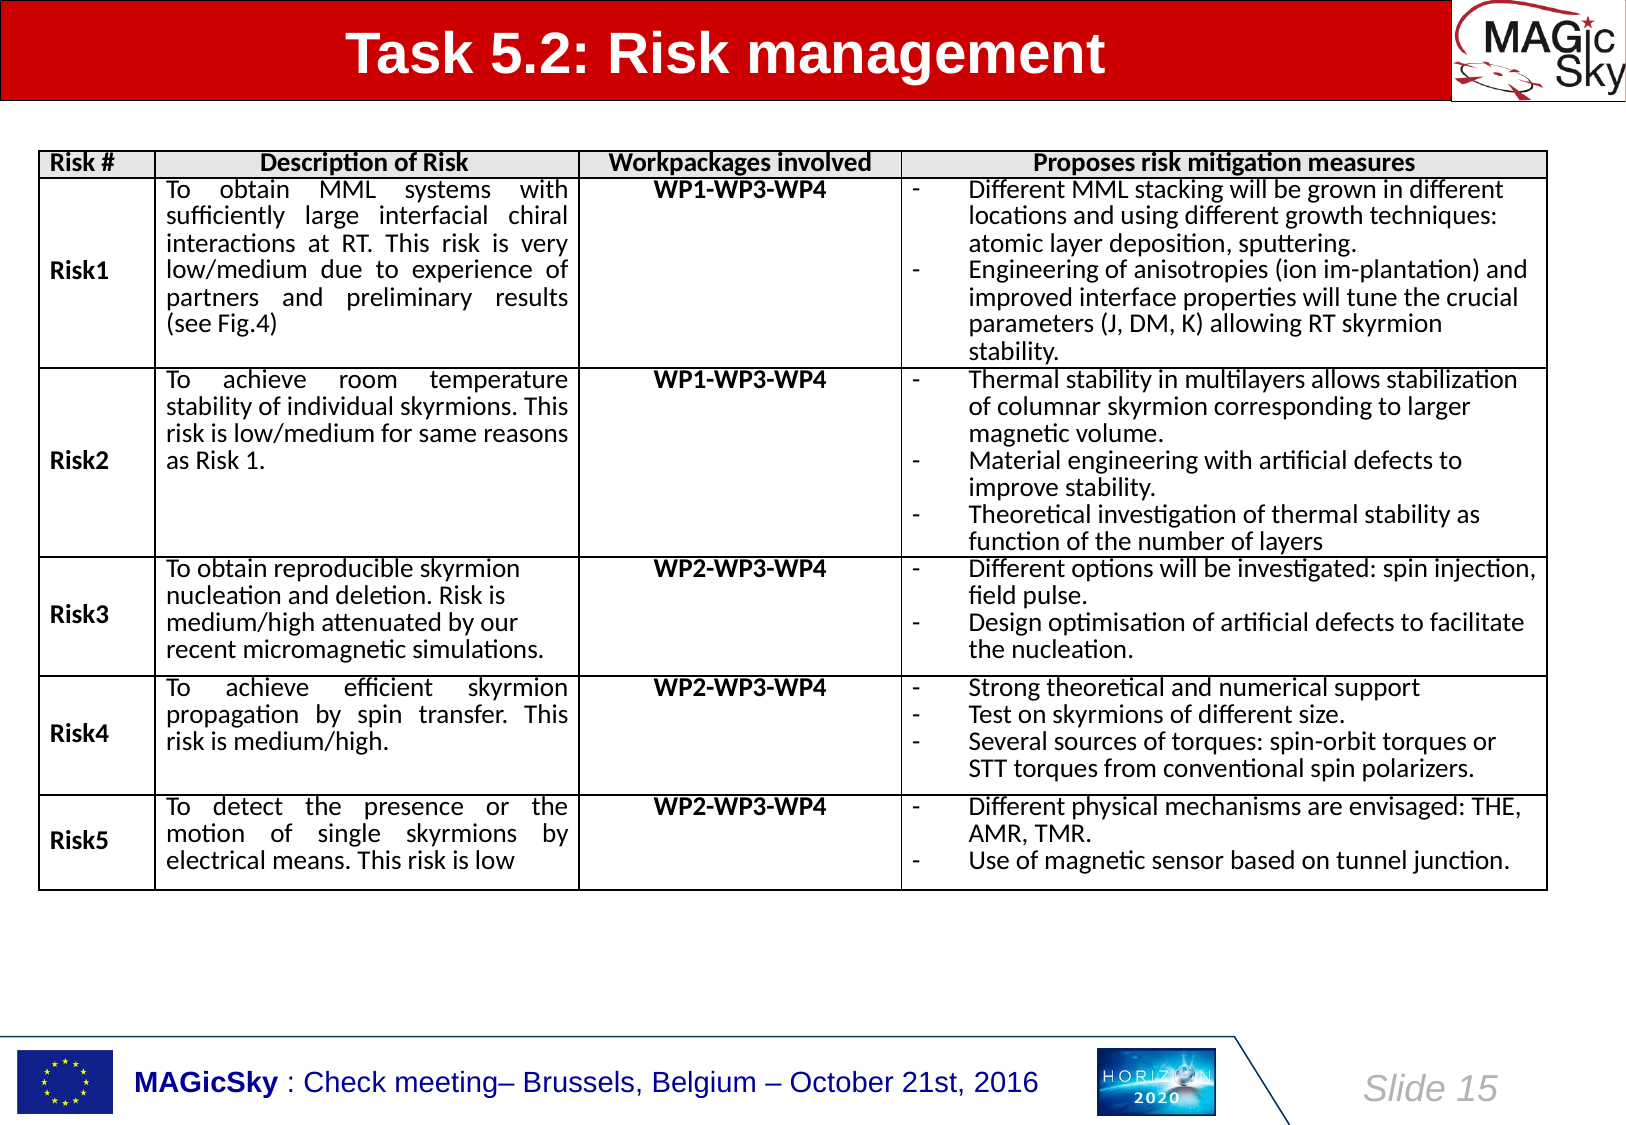

# Task 5.2: Risk management
| Risk # | Description of Risk | Workpackages involved | Proposes risk mitigation measures |
| --- | --- | --- | --- |
| Risk1 | To obtain MML systems with sufficiently large interfacial chiral interactions at RT. This risk is very low/medium due to experience of partners and preliminary results (see Fig.4) | WP1-WP3-WP4 | Different MML stacking will be grown in different locations and using different growth techniques: atomic layer deposition, sputtering. Engineering of anisotropies (ion im-plantation) and improved interface properties will tune the crucial parameters (J, DM, K) allowing RT skyrmion stability. |
| Risk2 | To achieve room temperature stability of individual skyrmions. This risk is low/medium for same reasons as Risk 1. | WP1-WP3-WP4 | Thermal stability in multilayers allows stabilization of columnar skyrmion corresponding to larger magnetic volume. Material engineering with artificial defects to improve stability. Theoretical investigation of thermal stability as function of the number of layers |
| Risk3 | To obtain reproducible skyrmion nucleation and deletion. Risk is medium/high attenuated by our recent micromagnetic simulations. | WP2-WP3-WP4 | Different options will be investigated: spin injection, field pulse. Design optimisation of artificial defects to facilitate the nucleation. |
| Risk4 | To achieve efficient skyrmion propagation by spin transfer. This risk is medium/high. | WP2-WP3-WP4 | Strong theoretical and numerical support Test on skyrmions of different size. Several sources of torques: spin-orbit torques or STT torques from conventional spin polarizers. |
| Risk5 | To detect the presence or the motion of single skyrmions by electrical means. This risk is low | WP2-WP3-WP4 | Different physical mechanisms are envisaged: THE, AMR, TMR. Use of magnetic sensor based on tunnel junction. |